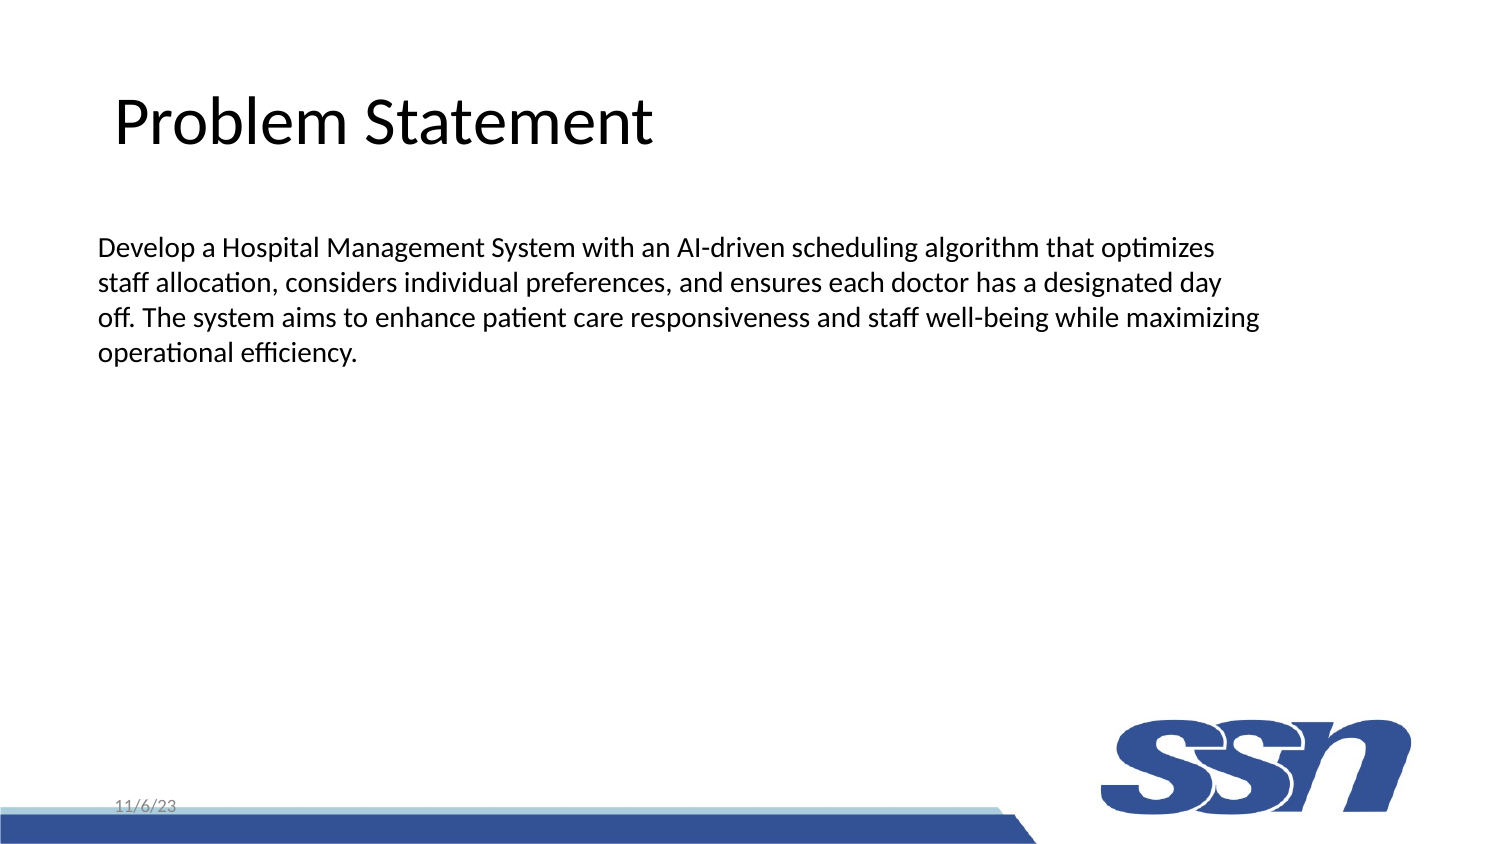

# Problem Statement
Develop a Hospital Management System with an AI-driven scheduling algorithm that optimizes staff allocation, considers individual preferences, and ensures each doctor has a designated day off. The system aims to enhance patient care responsiveness and staff well-being while maximizing operational efficiency.
11/6/23